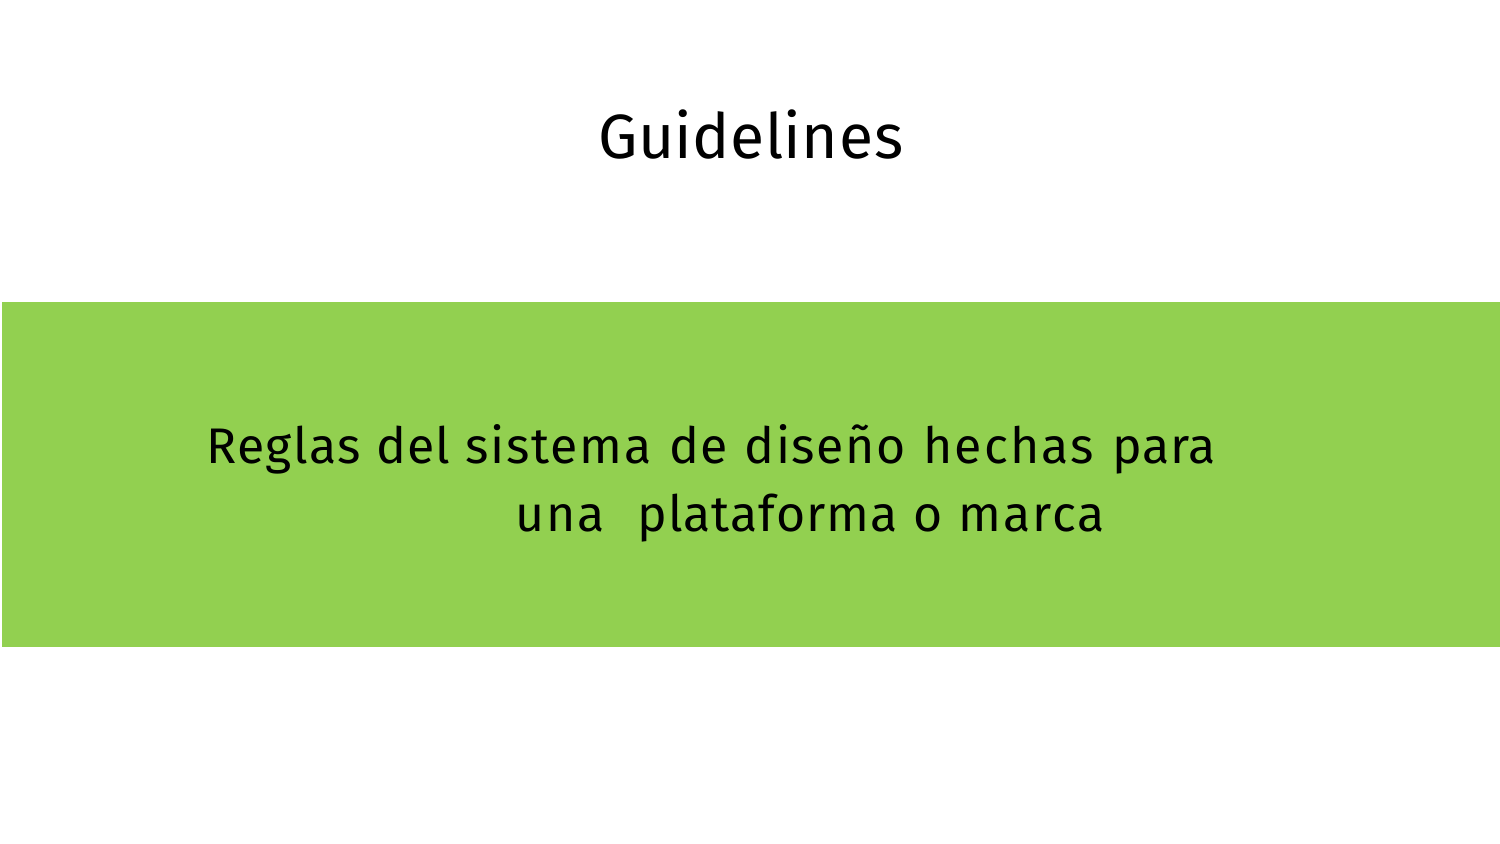

Guidelines
Reglas del sistema de diseño hechas para una  plataforma o marca